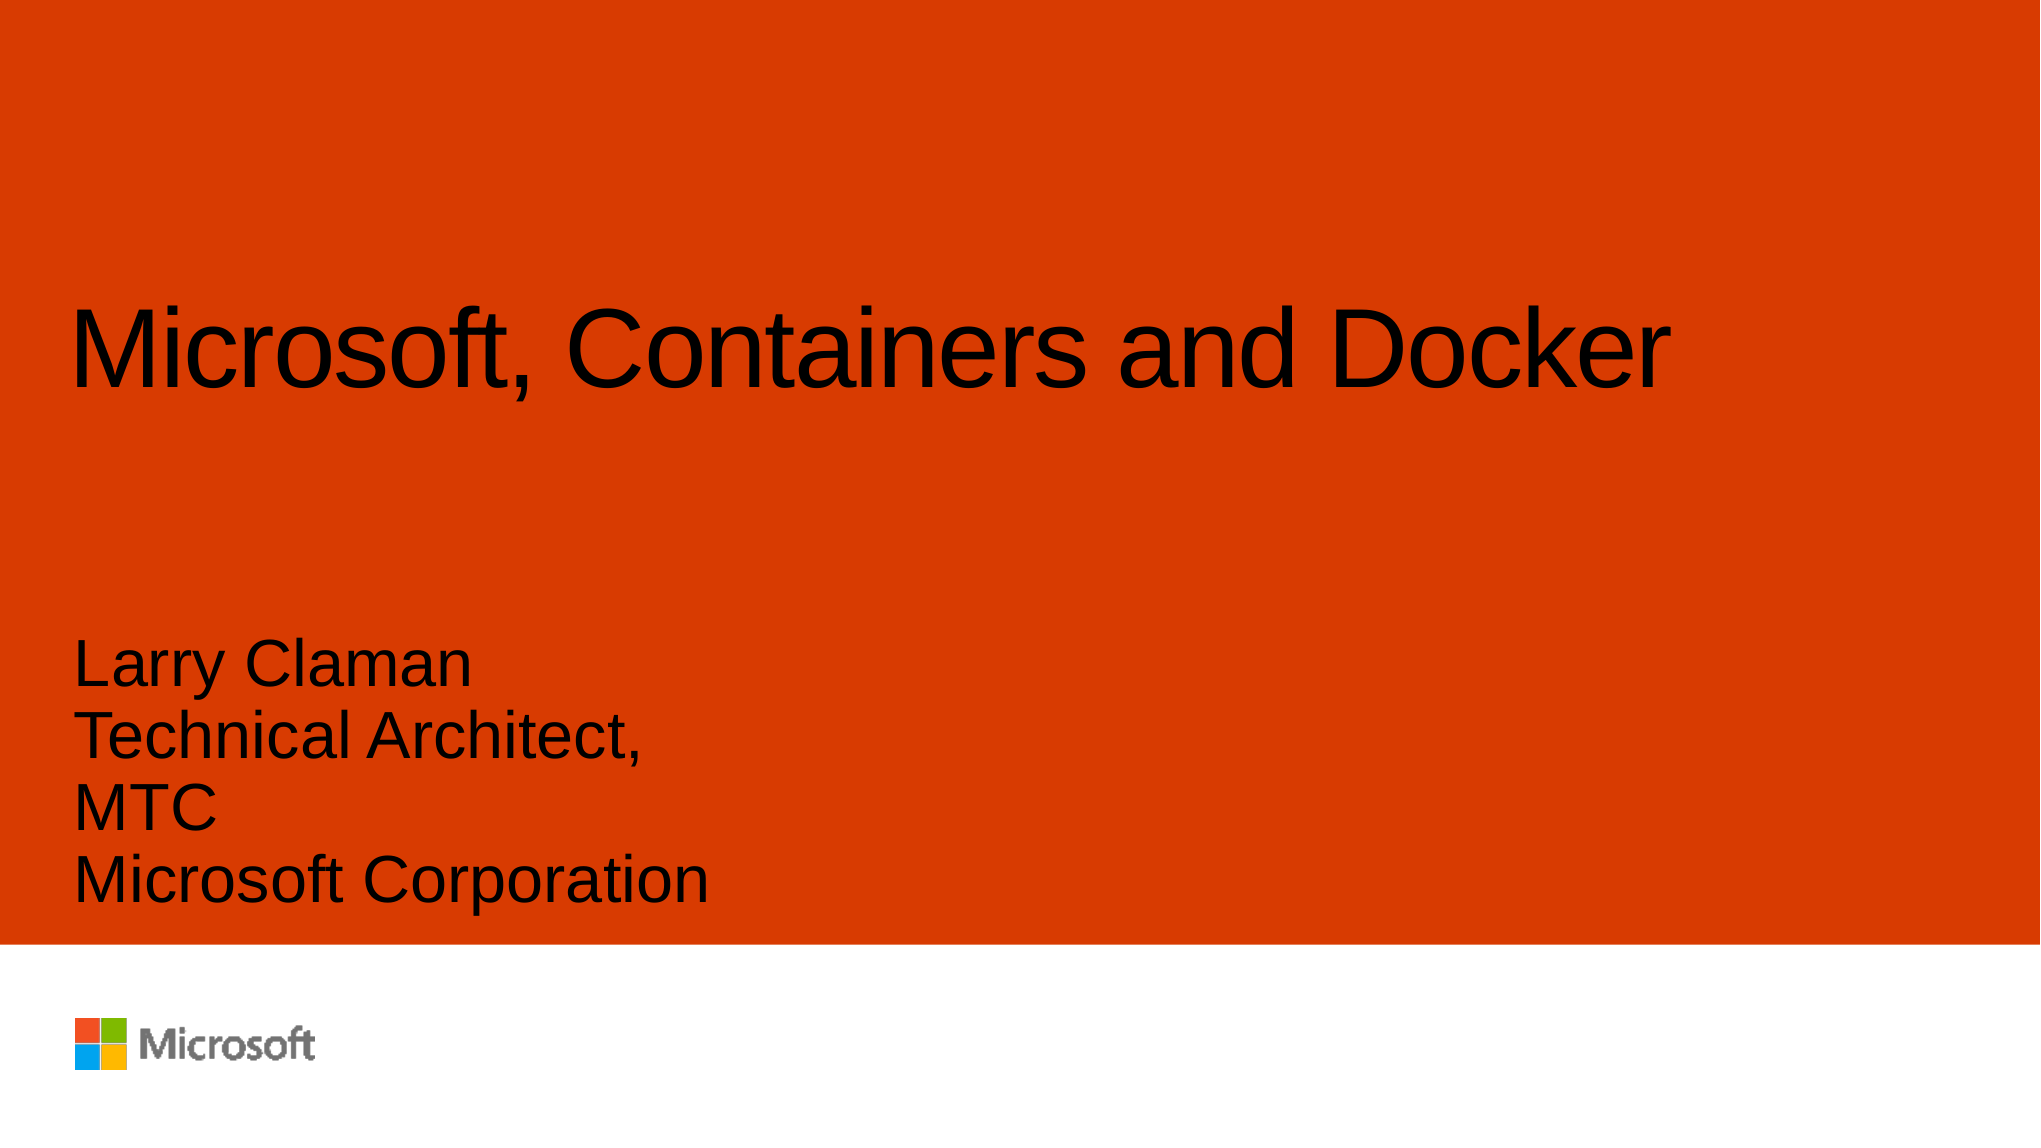

# Microsoft, Containers and Docker
Larry Claman
Technical Architect, MTC
Microsoft Corporation